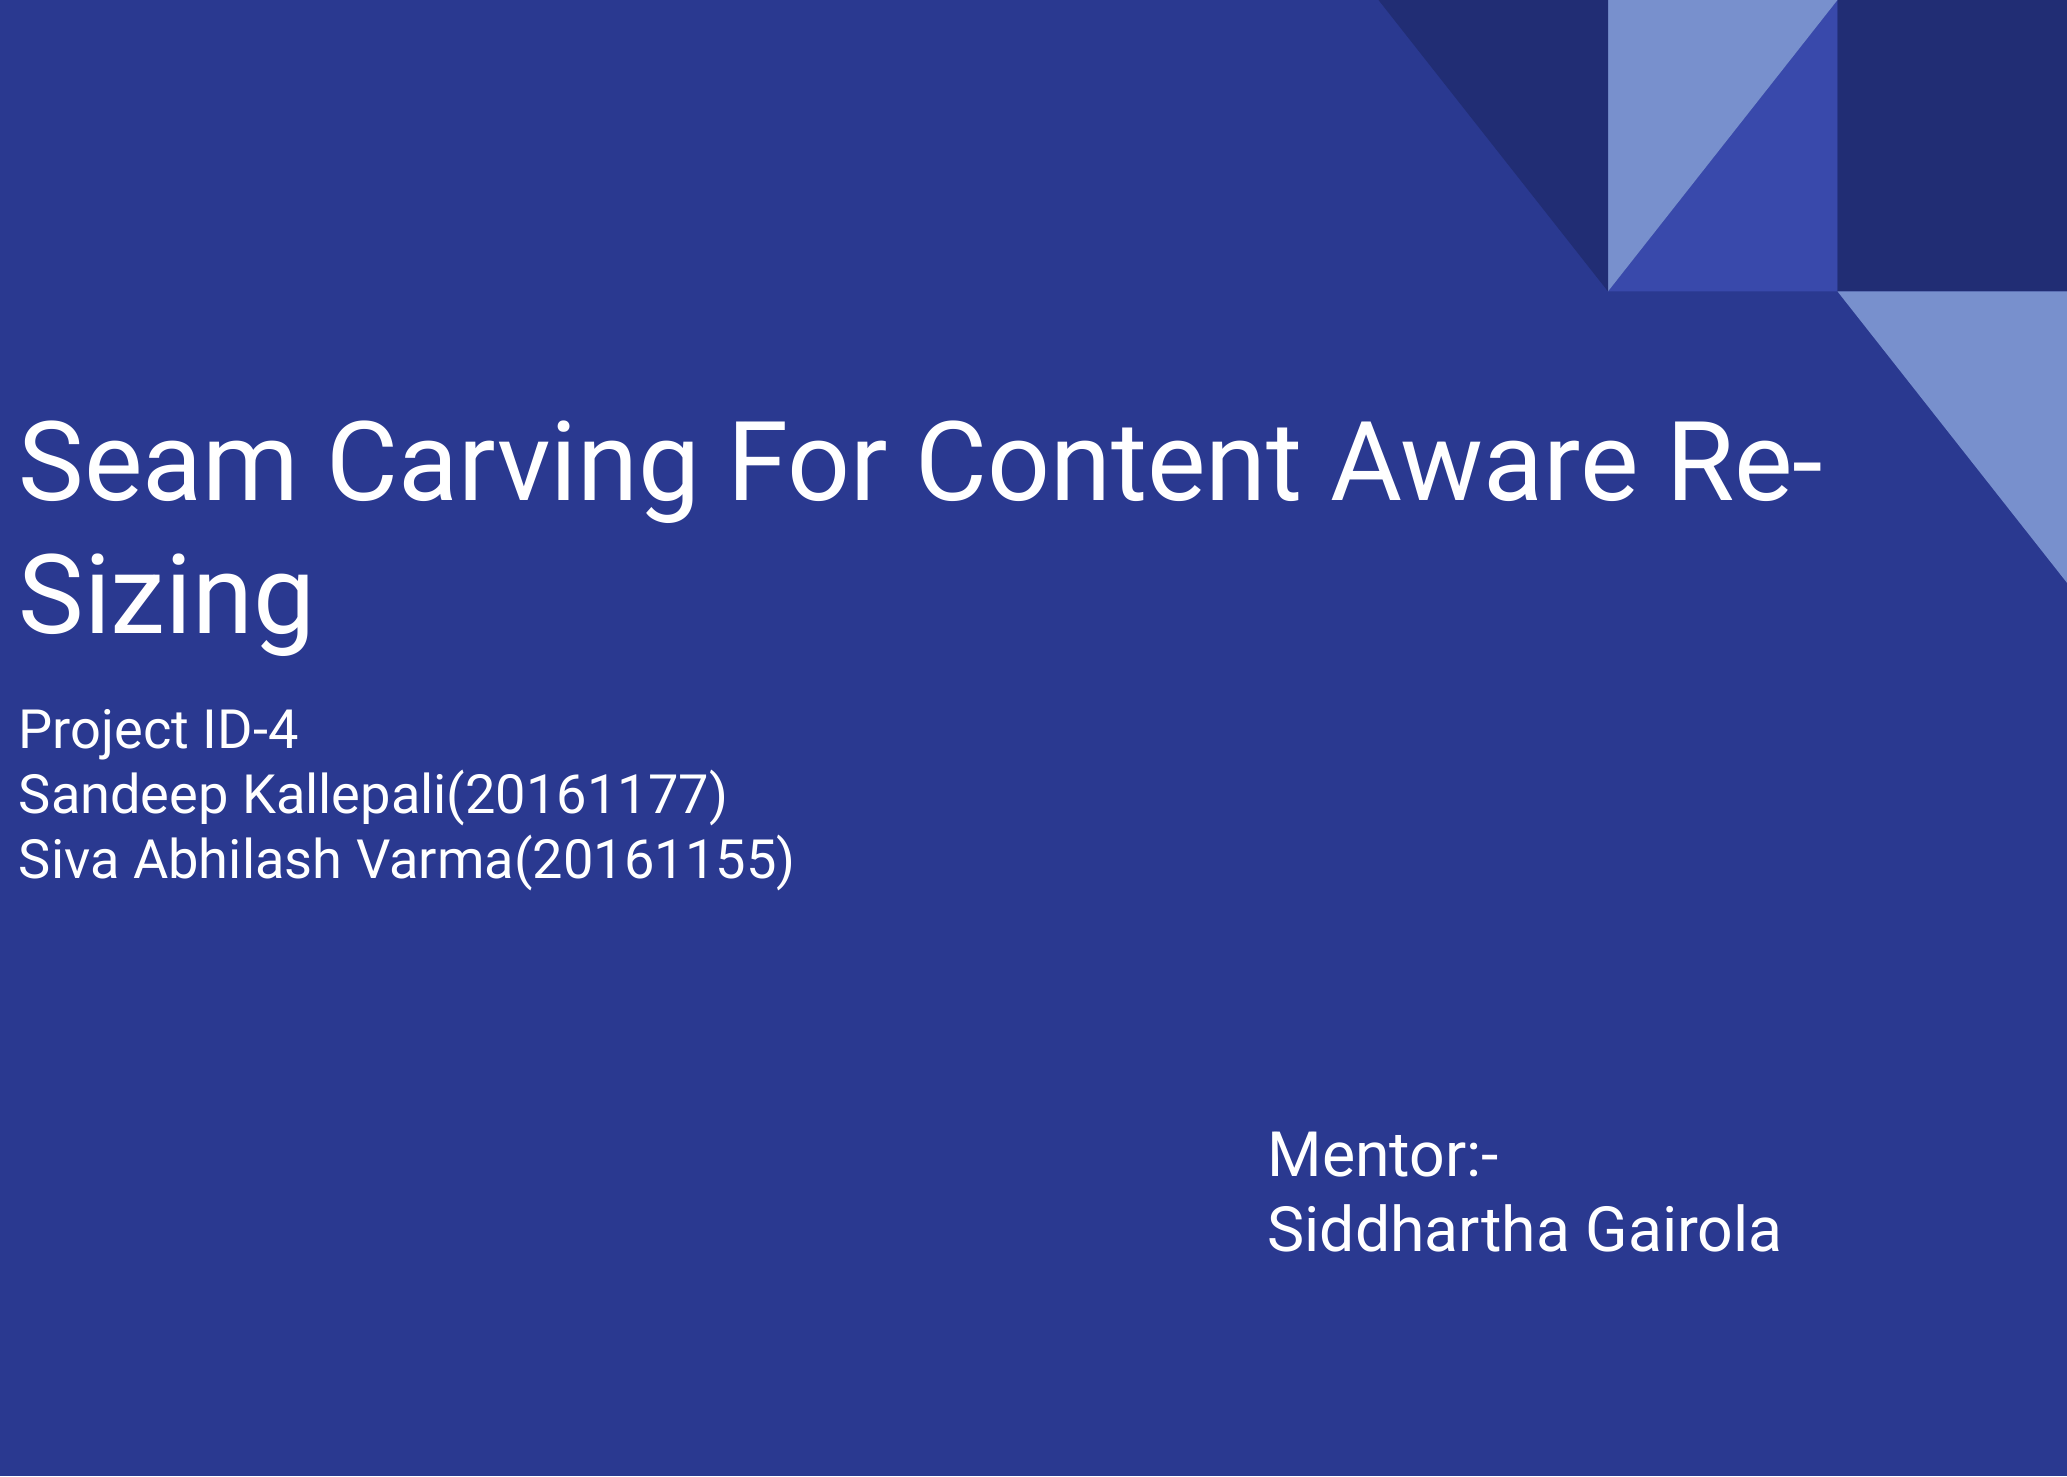

# Seam Carving For Content Aware Re-Sizing
Project ID-4
Sandeep Kallepali(20161177)
Siva Abhilash Varma(20161155)
Mentor:-
Siddhartha Gairola